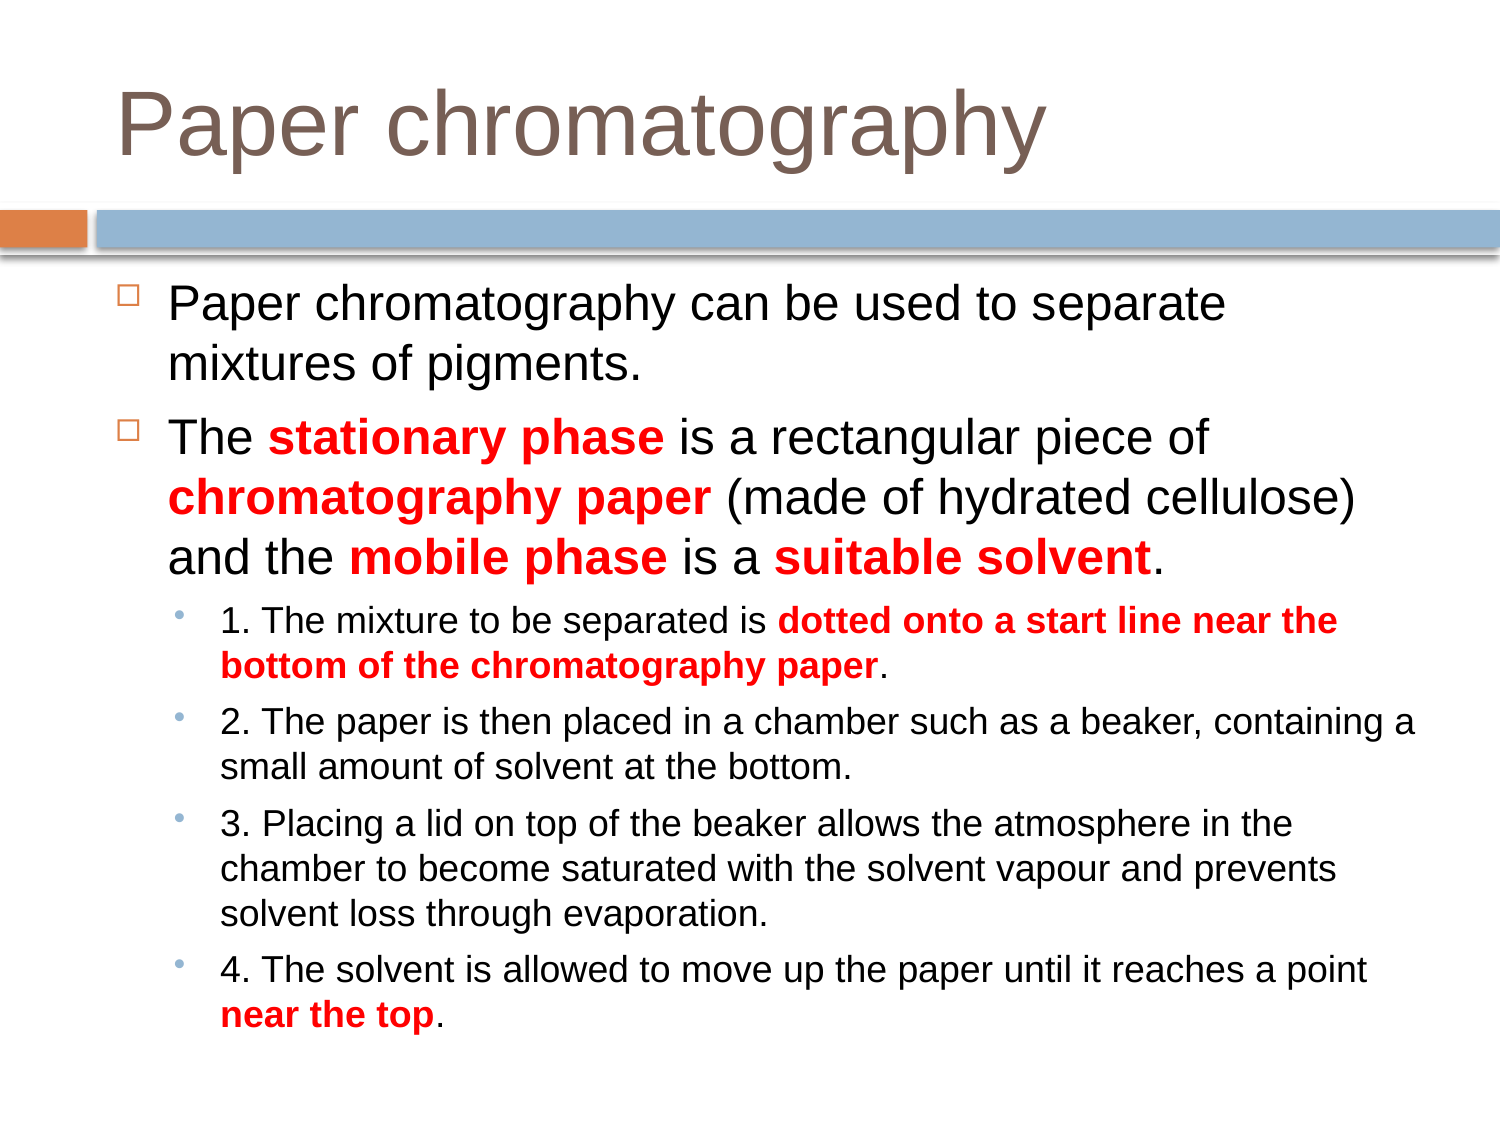

# Paper chromatography
Paper chromatography can be used to separate mixtures of pigments.
The stationary phase is a rectangular piece of chromatography paper (made of hydrated cellulose) and the mobile phase is a suitable solvent.
1. The mixture to be separated is dotted onto a start line near the bottom of the chromatography paper.
2. The paper is then placed in a chamber such as a beaker, containing a small amount of solvent at the bottom.
3. Placing a lid on top of the beaker allows the atmosphere in the chamber to become saturated with the solvent vapour and prevents solvent loss through evaporation.
4. The solvent is allowed to move up the paper until it reaches a point near the top.